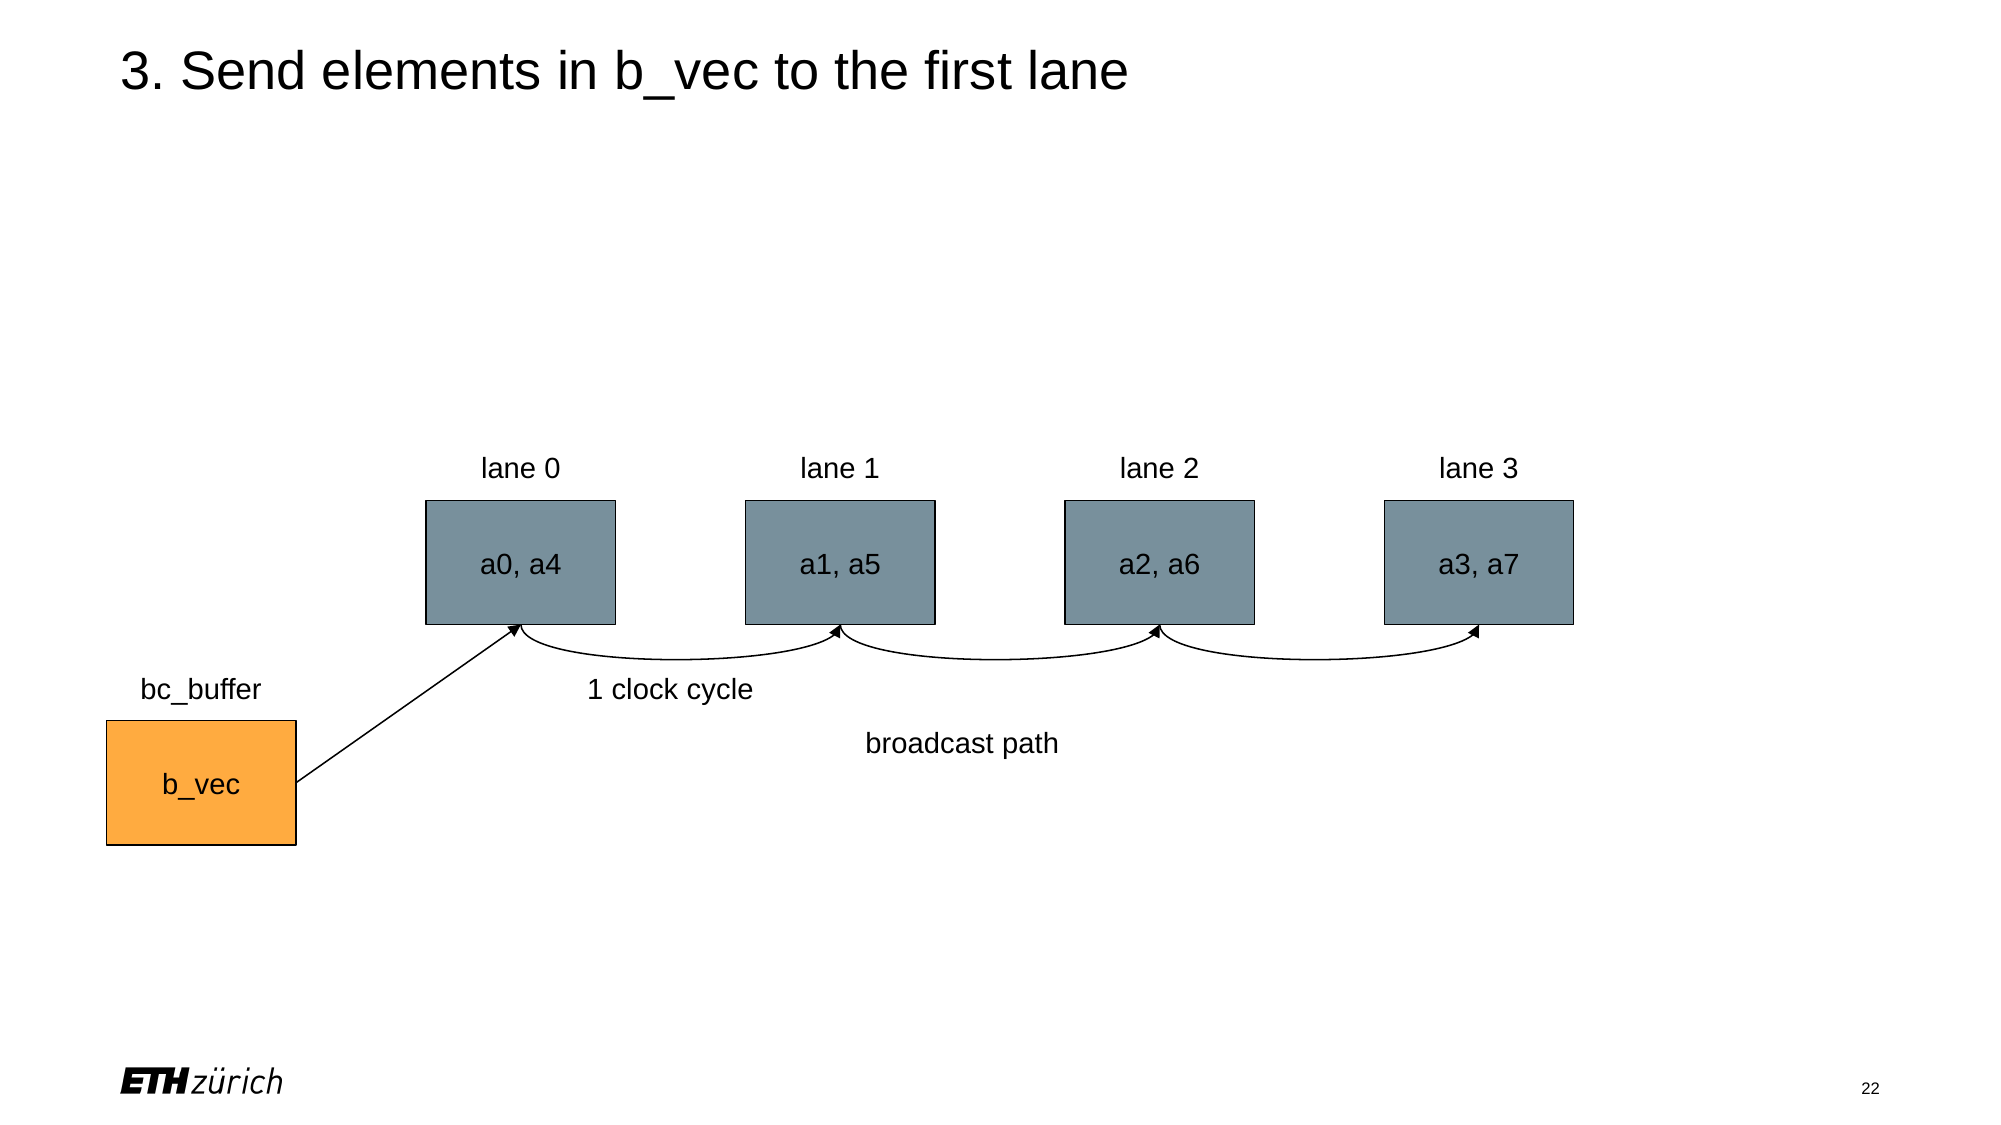

# 3. Send elements in b_vec to the first lane
lane 0
lane 1
lane 2
lane 3
a0, a4
a1, a5
a2, a6
a3, a7
bc_buffer
1 clock cycle
broadcast path
b_vec

22